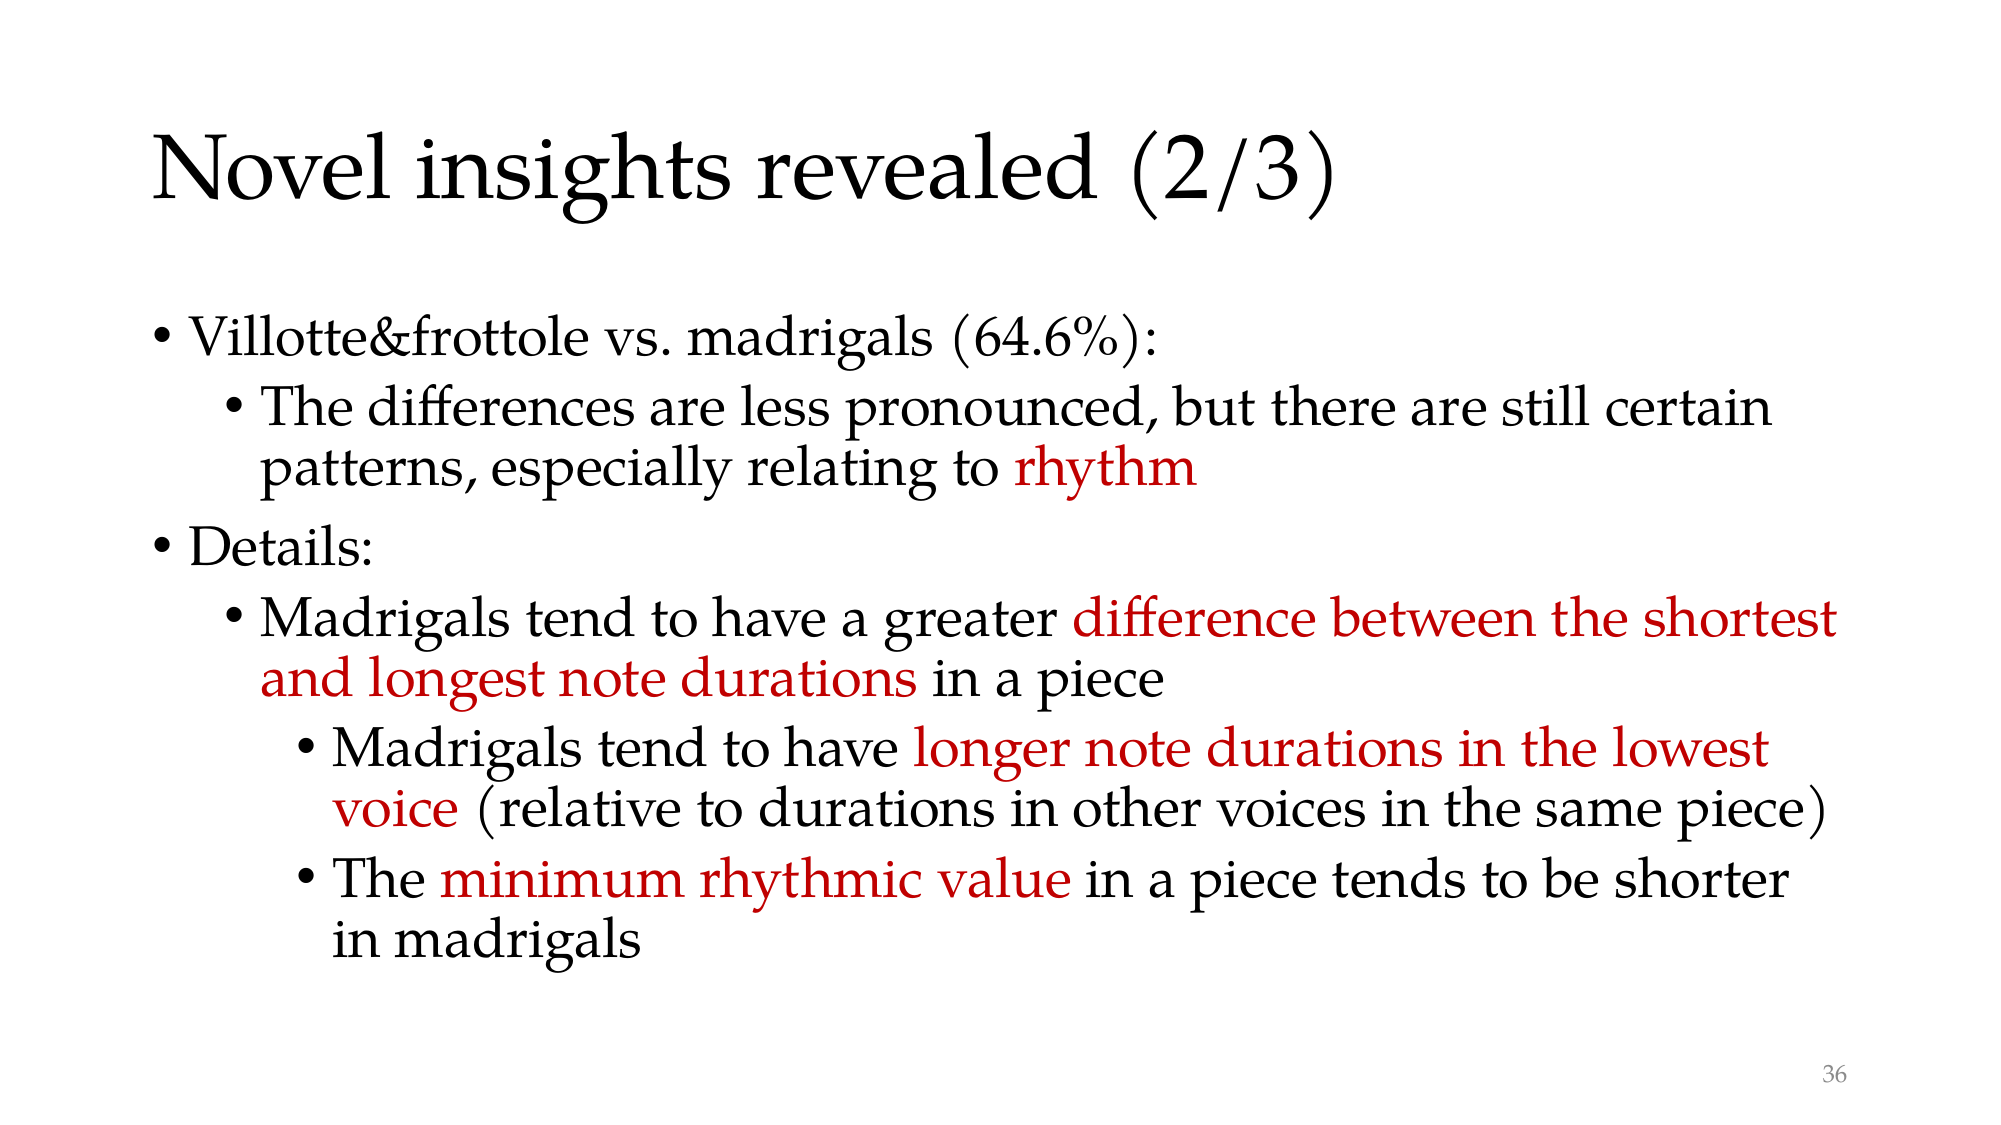

# Novel insights revealed (2/3)
Villotte&frottole vs. madrigals (64.6%):
The differences are less pronounced, but there are still certain patterns, especially relating to rhythm
Details:
Madrigals tend to have a greater difference between the shortest and longest note durations in a piece
Madrigals tend to have longer note durations in the lowest voice (relative to durations in other voices in the same piece)
The minimum rhythmic value in a piece tends to be shorter in madrigals

36